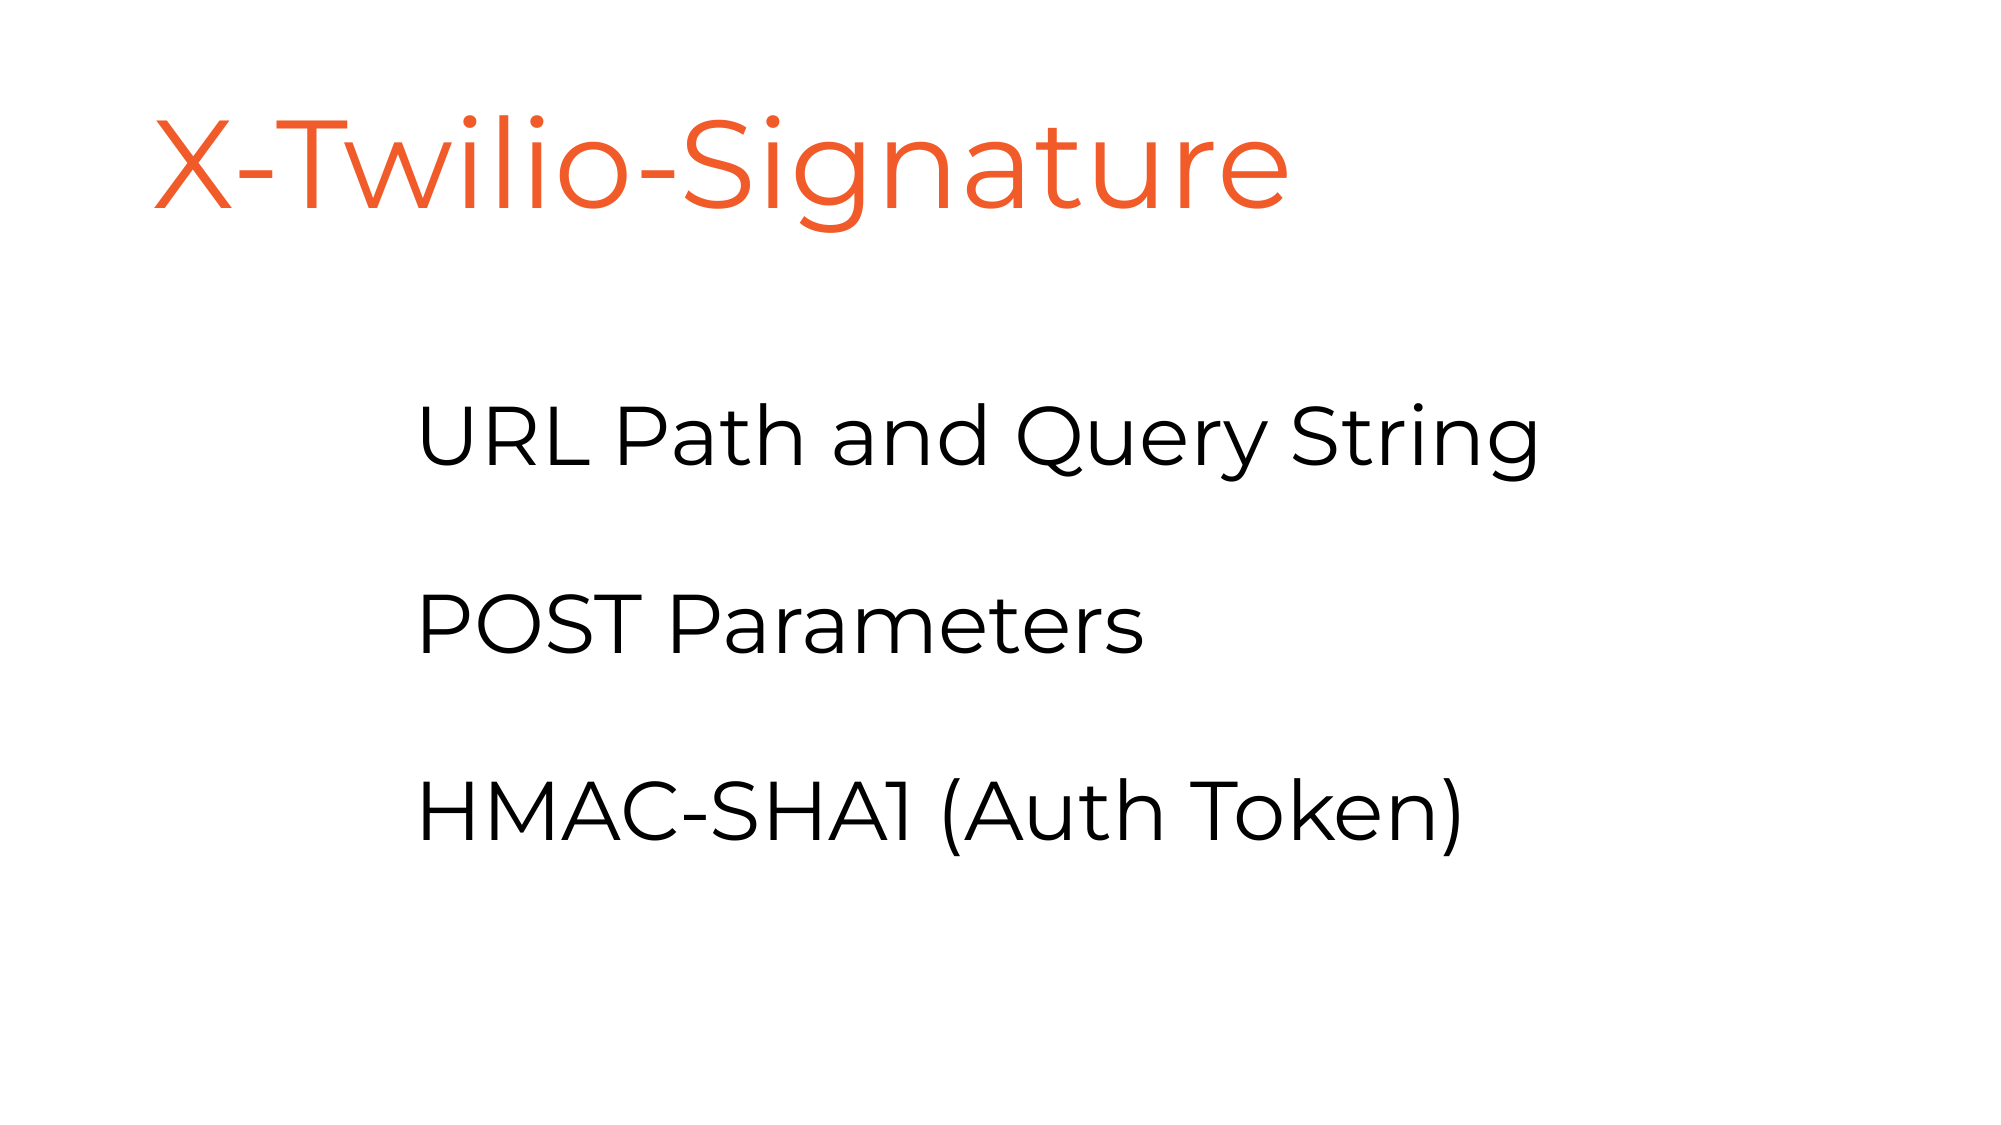

# X-Twilio-Signature
URL Path and Query String
POST Parameters
HMAC-SHA1 (Auth Token)